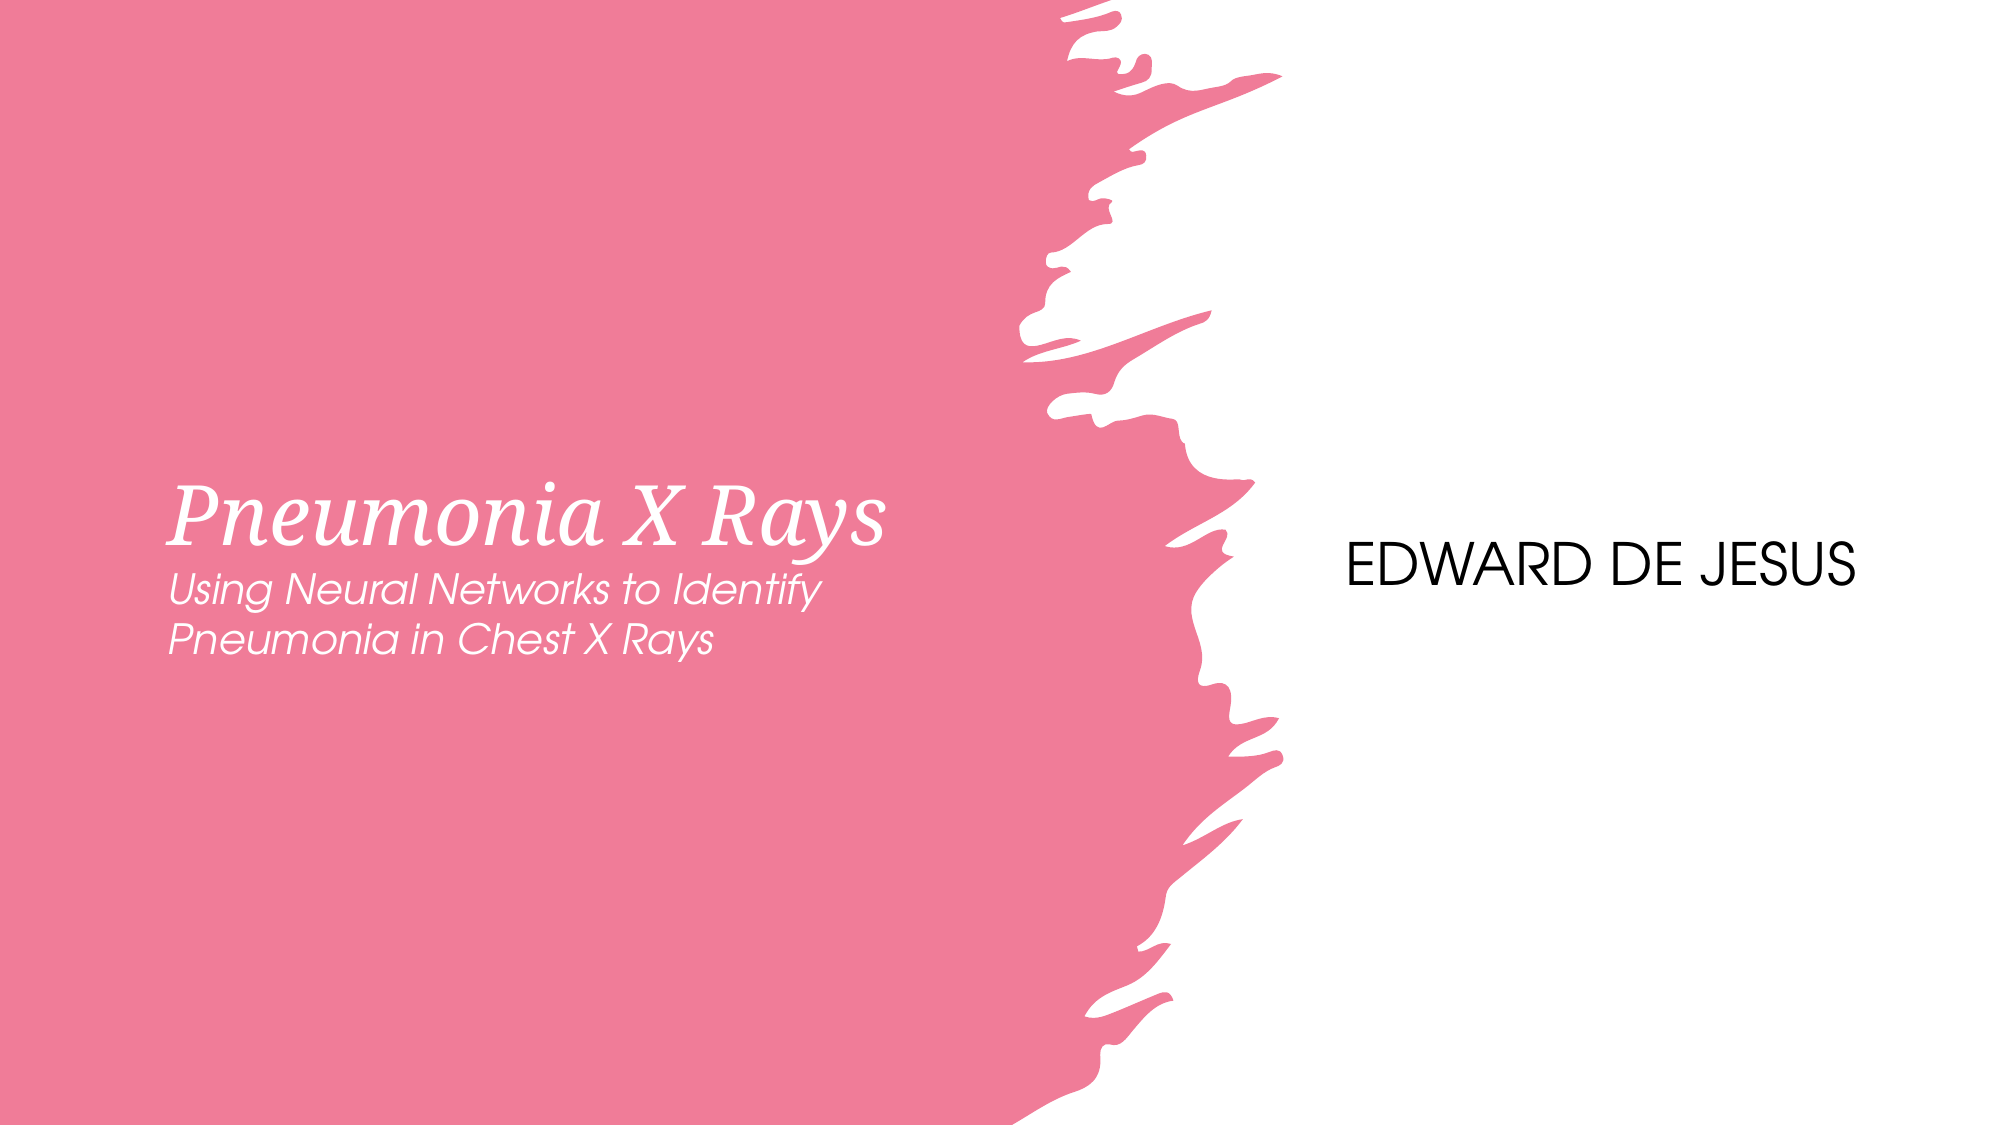

# Pneumonia X Rays Using Neural Networks to Identify Pneumonia in Chest X Rays
Edward De Jesus